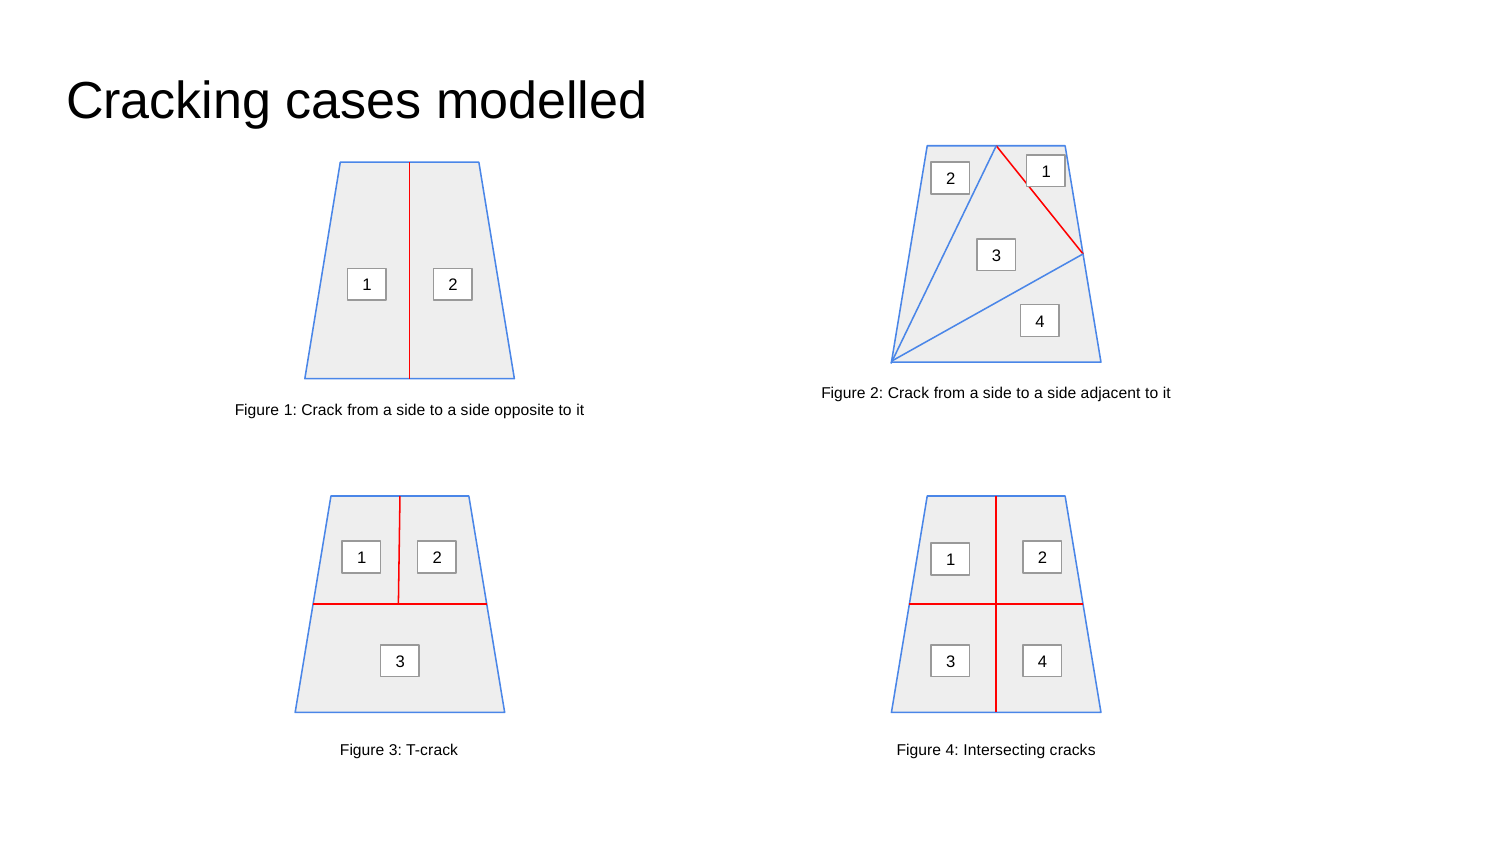

# Cracking cases modelled

1

2
3

1
2
4
Figure 2: Crack from a side to a side adjacent to it
Figure 1: Crack from a side to a side opposite to it

1
2
2
1
3
3
4
Figure 3: T-crack
Figure 4: Intersecting cracks